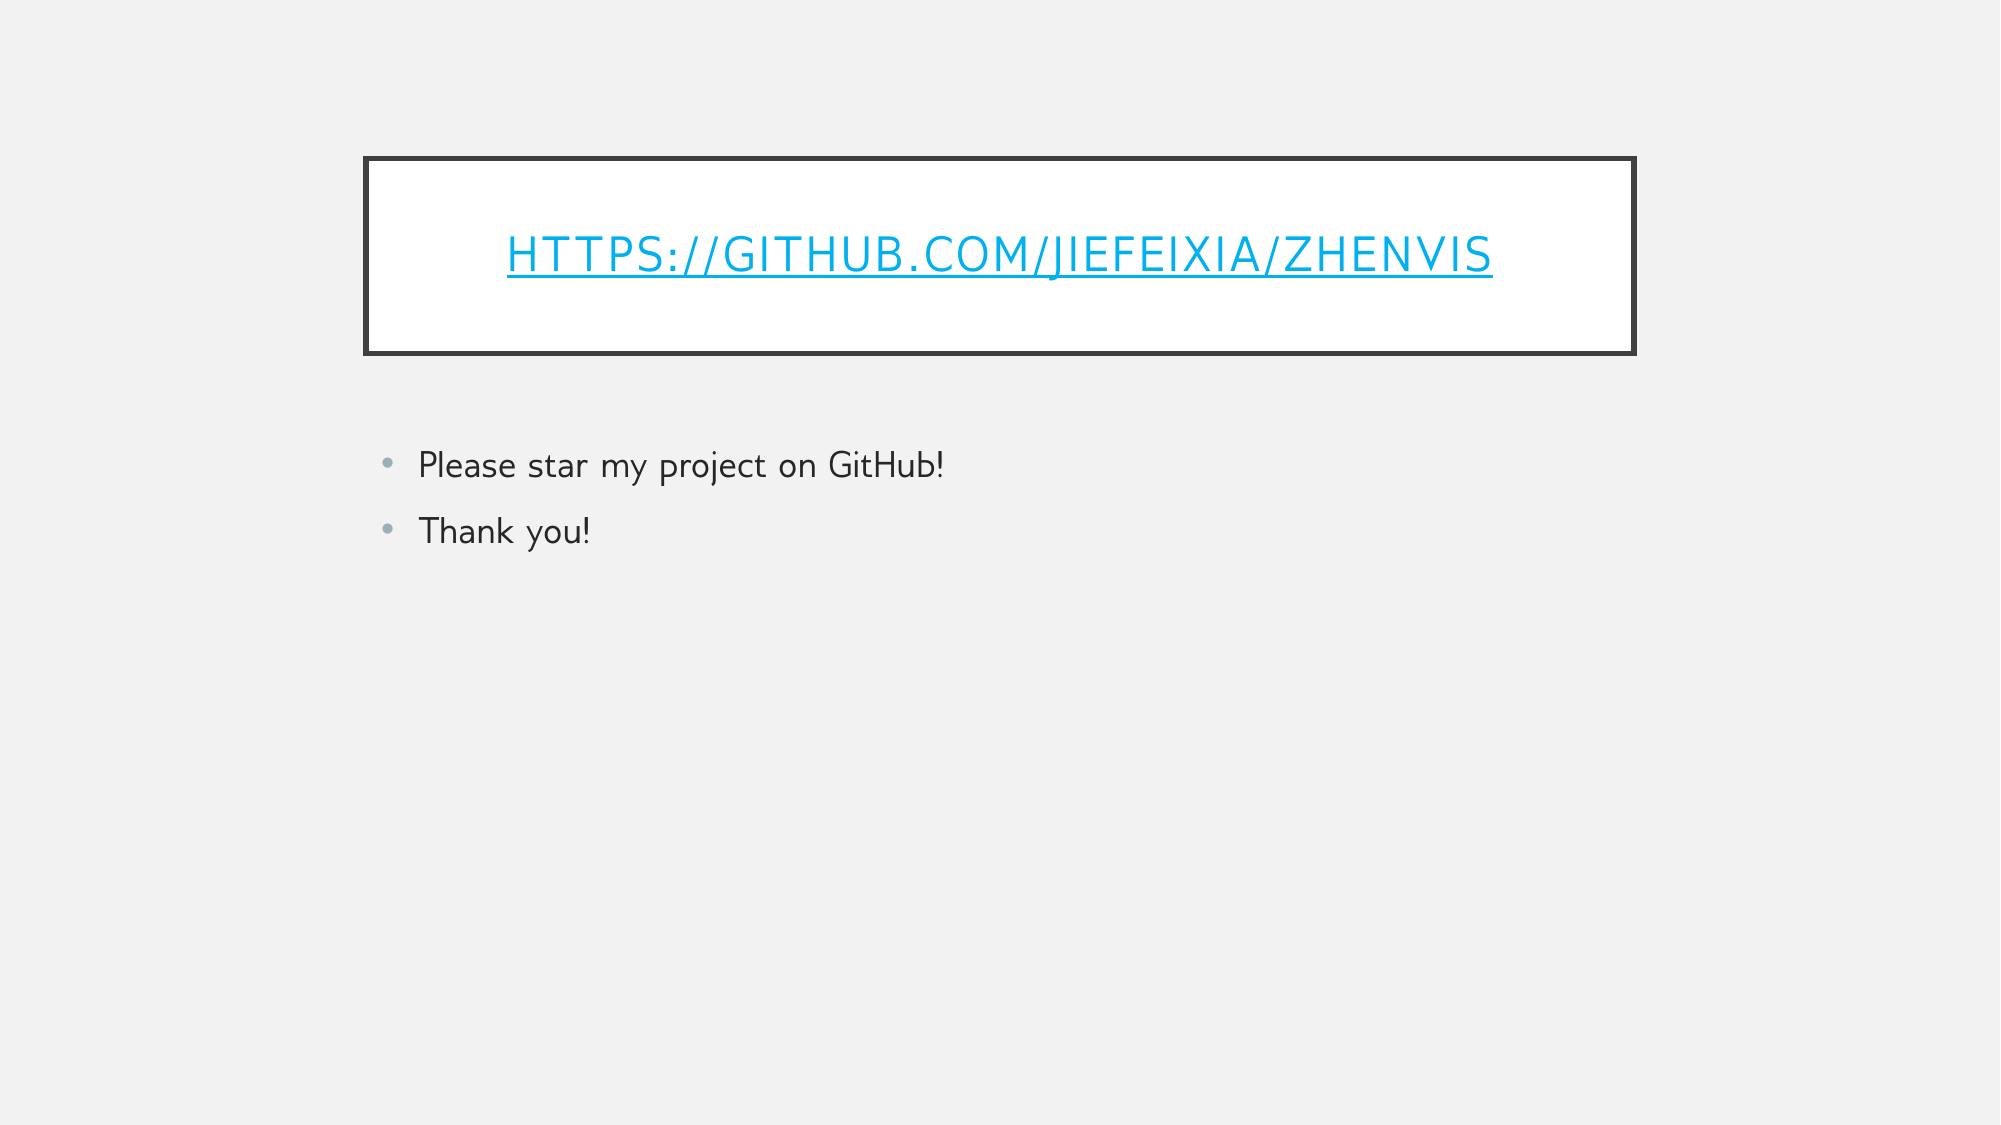

# https://github.com/jiefeixia/zhenvis
Please star my project on GitHub!
Thank you!